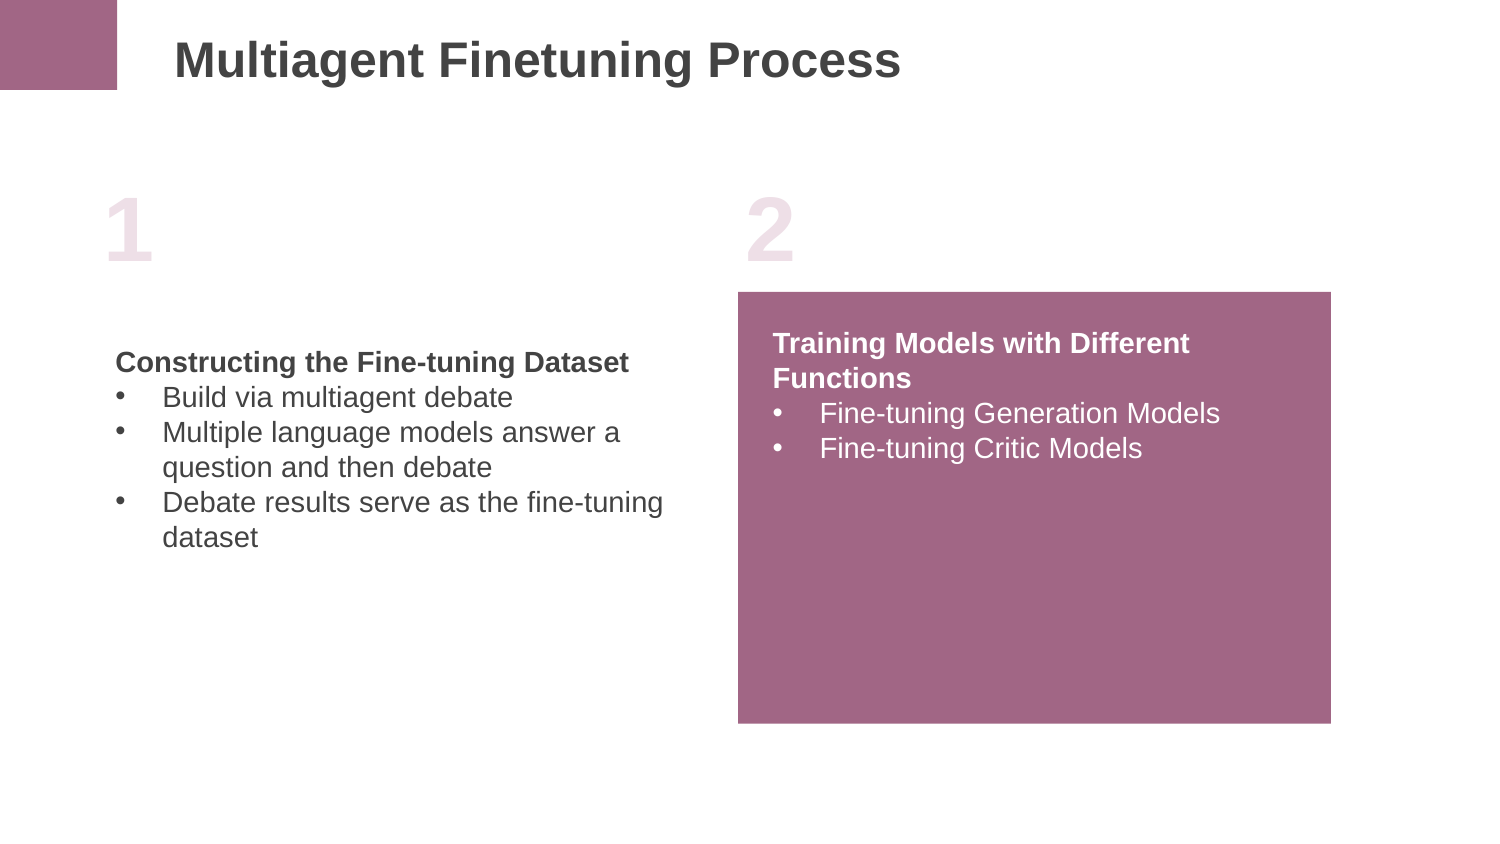

Multiagent Finetuning Process
1
2

Training Models with Different Functions
Fine-tuning Generation Models
Fine-tuning Critic Models
Constructing the Fine-tuning Dataset
Build via multiagent debate
Multiple language models answer a question and then debate
Debate results serve as the fine-tuning dataset